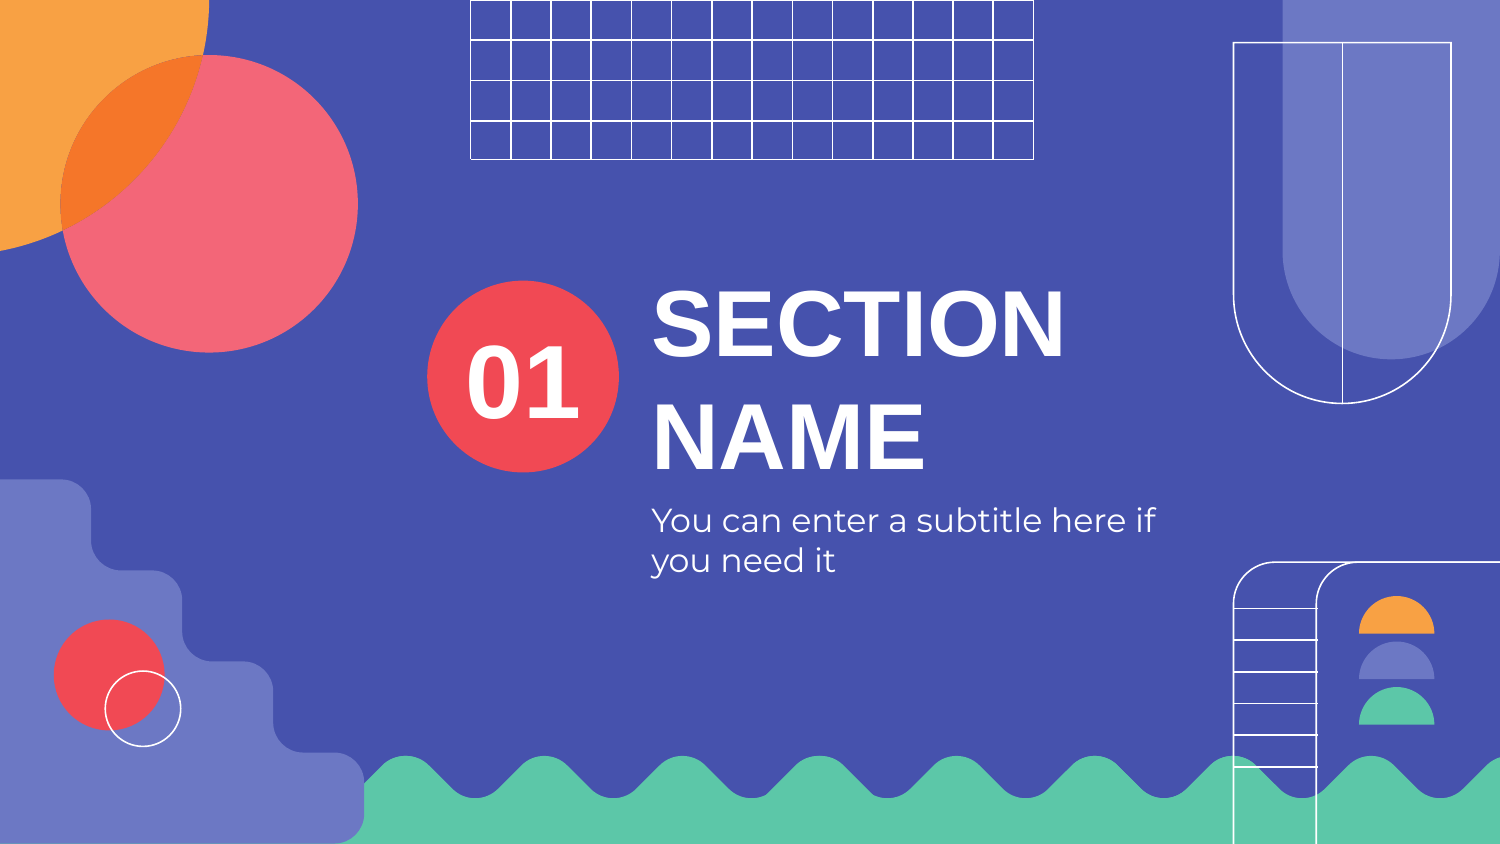

# SECTION NAME

01
You can enter a subtitle here if you need it